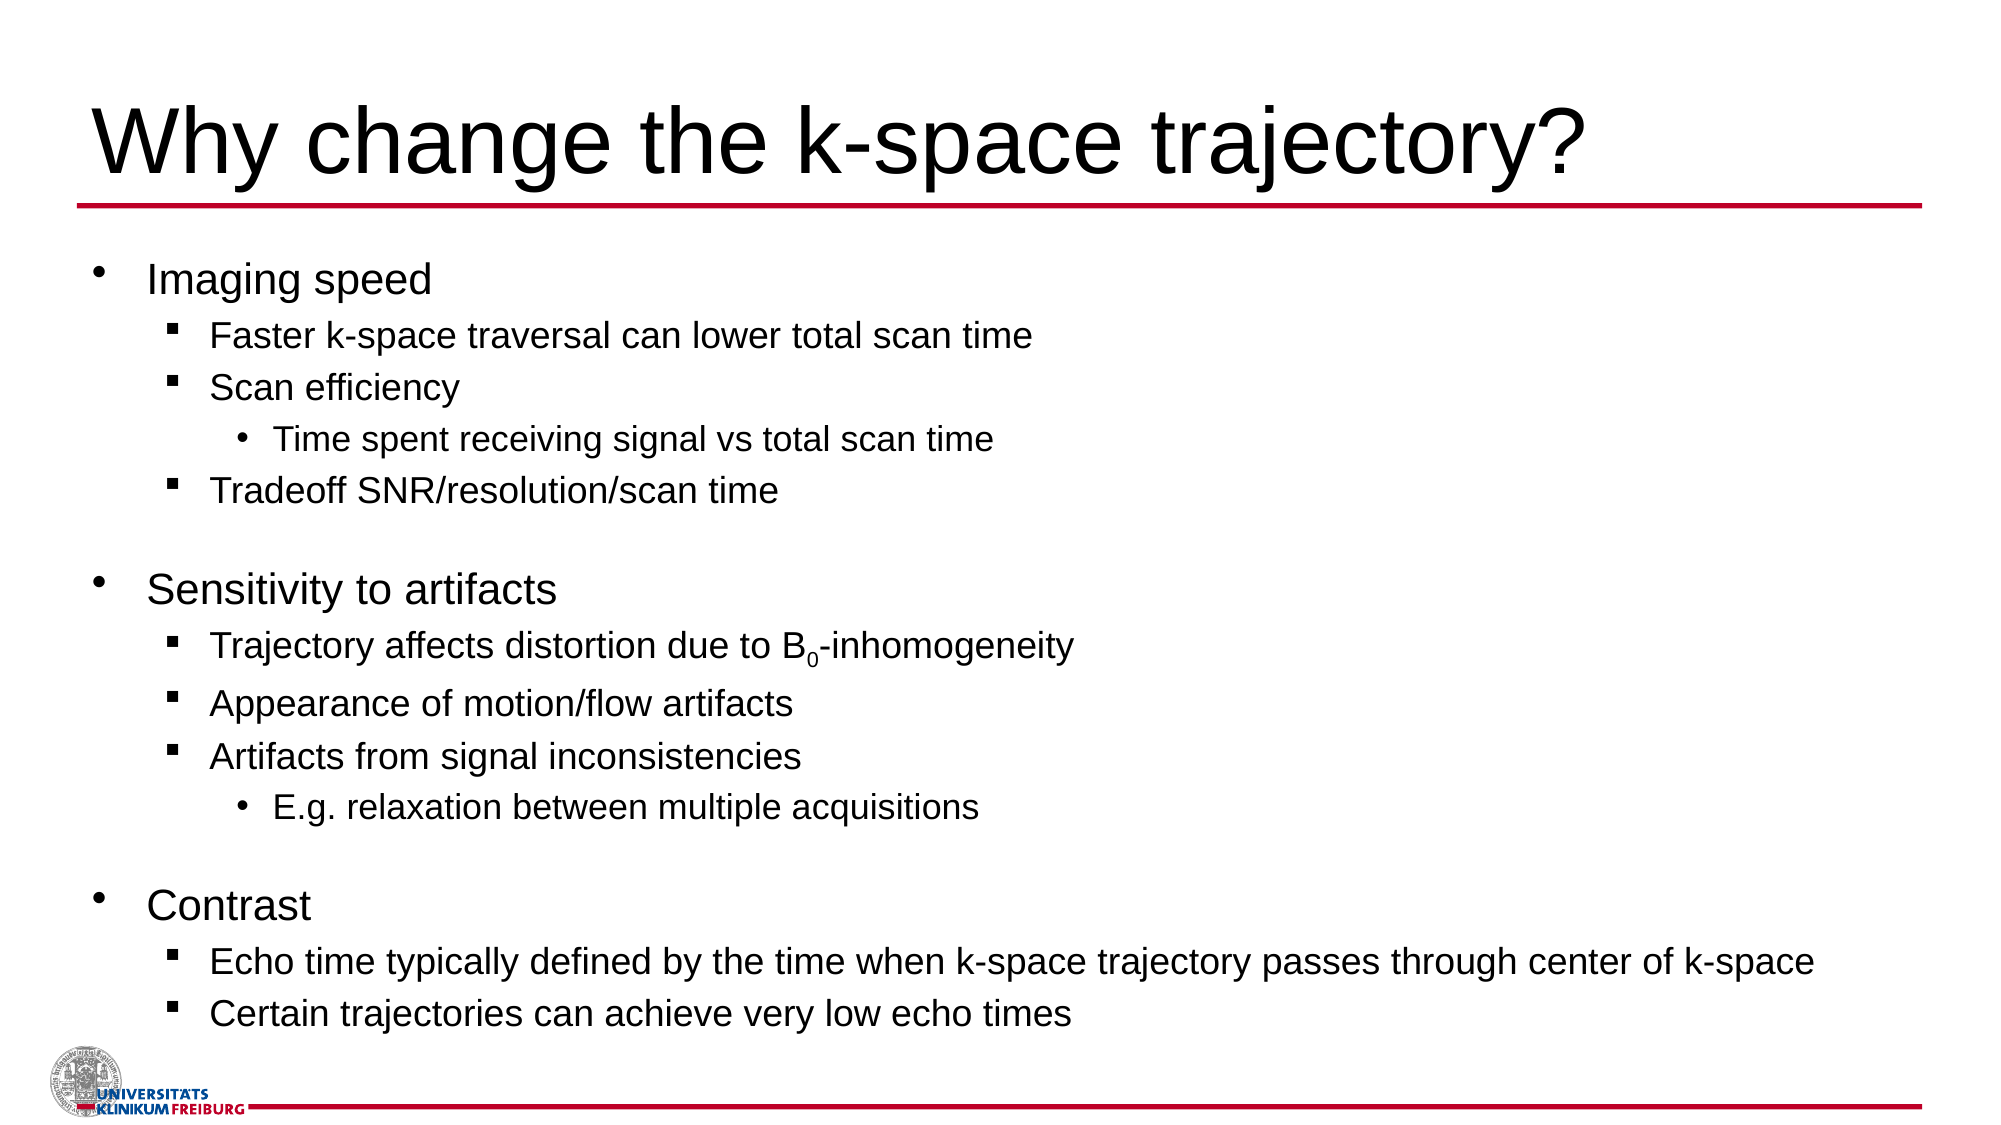

# Why change the k-space trajectory?
Imaging speed
Faster k-space traversal can lower total scan time
Scan efficiency
Time spent receiving signal vs total scan time
Tradeoff SNR/resolution/scan time

Sensitivity to artifacts
Trajectory affects distortion due to B0-inhomogeneity
Appearance of motion/flow artifacts
Artifacts from signal inconsistencies
E.g. relaxation between multiple acquisitions

Contrast
Echo time typically defined by the time when k-space trajectory passes through center of k-space
Certain trajectories can achieve very low echo times